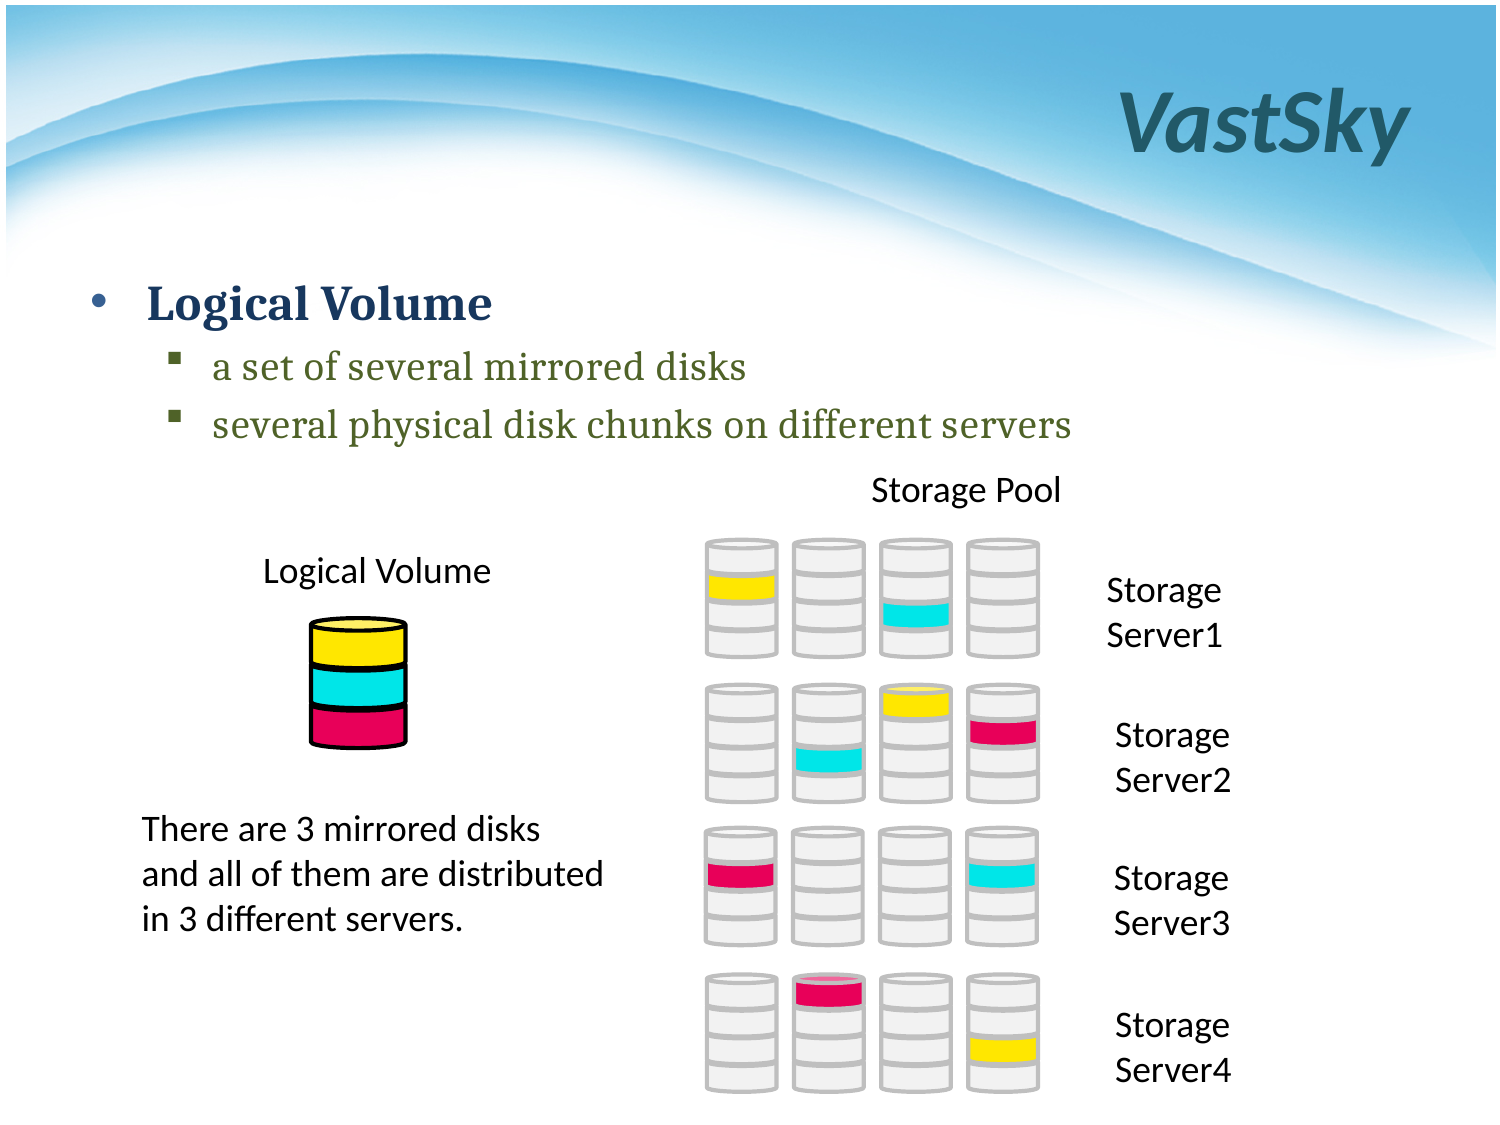

# VastSky
Logical Volume
a set of several mirrored disks
several physical disk chunks on different servers
Storage Pool

Storage
Server1

Storage
Server2

Storage
Server3

Storage
Server4
Logical Volume

There are 3 mirrored disks
and all of them are distributed
in 3 different servers.